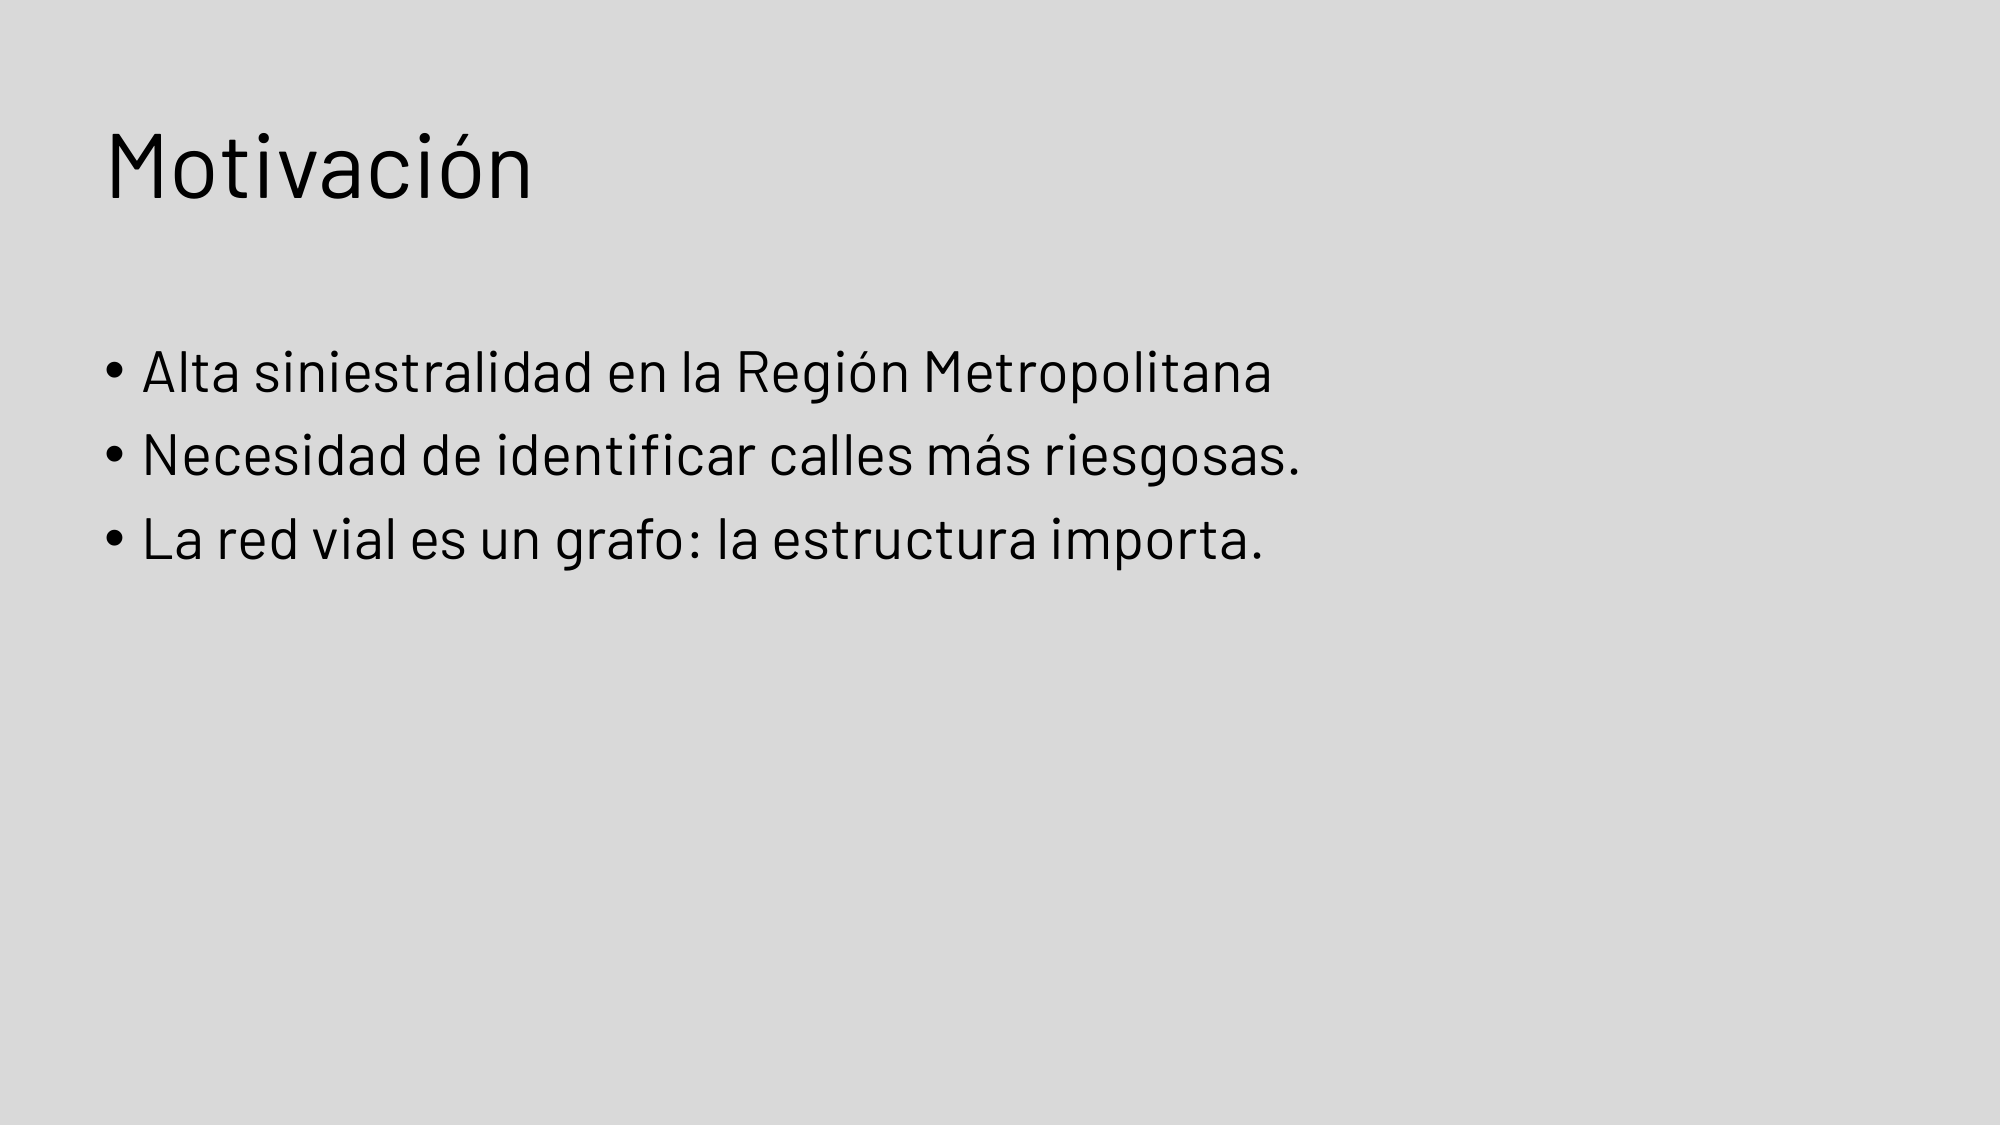

# Motivación
Alta siniestralidad en la Región Metropolitana
Necesidad de identificar calles más riesgosas.
La red vial es un grafo: la estructura importa.